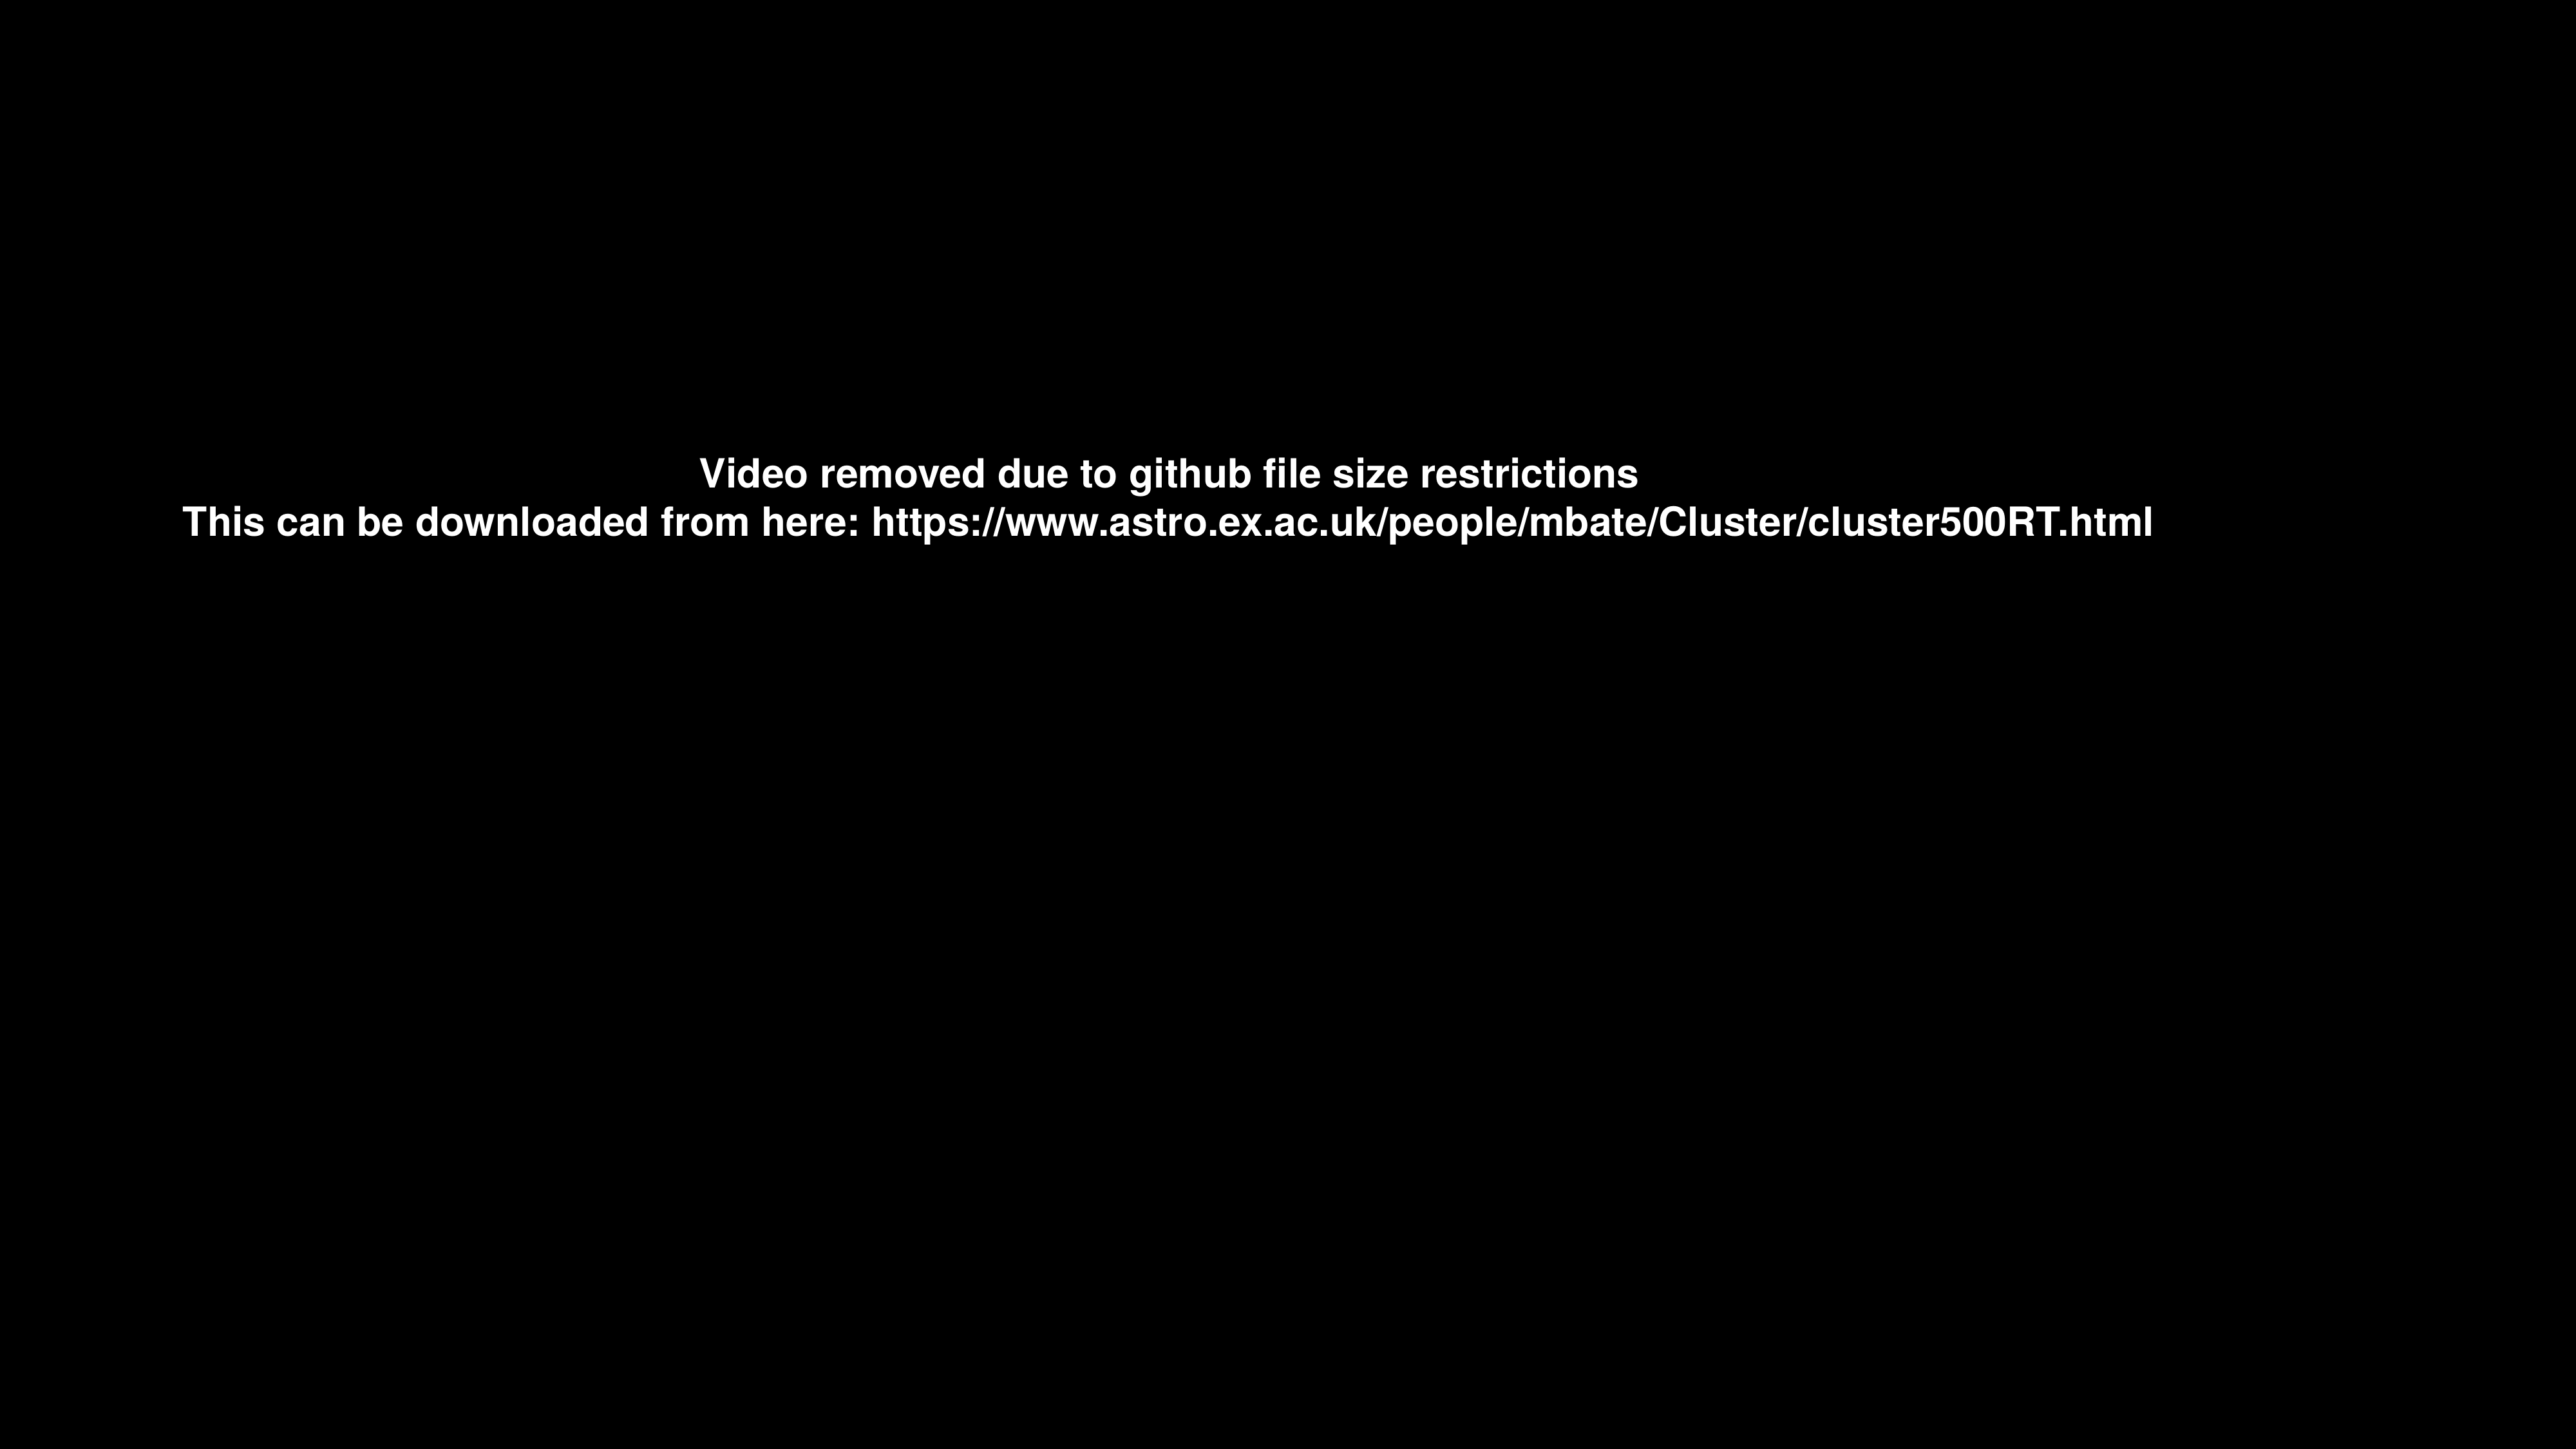

Video removed due to github file size restrictions
This can be downloaded from here: https://www.astro.ex.ac.uk/people/mbate/Cluster/cluster500RT.html